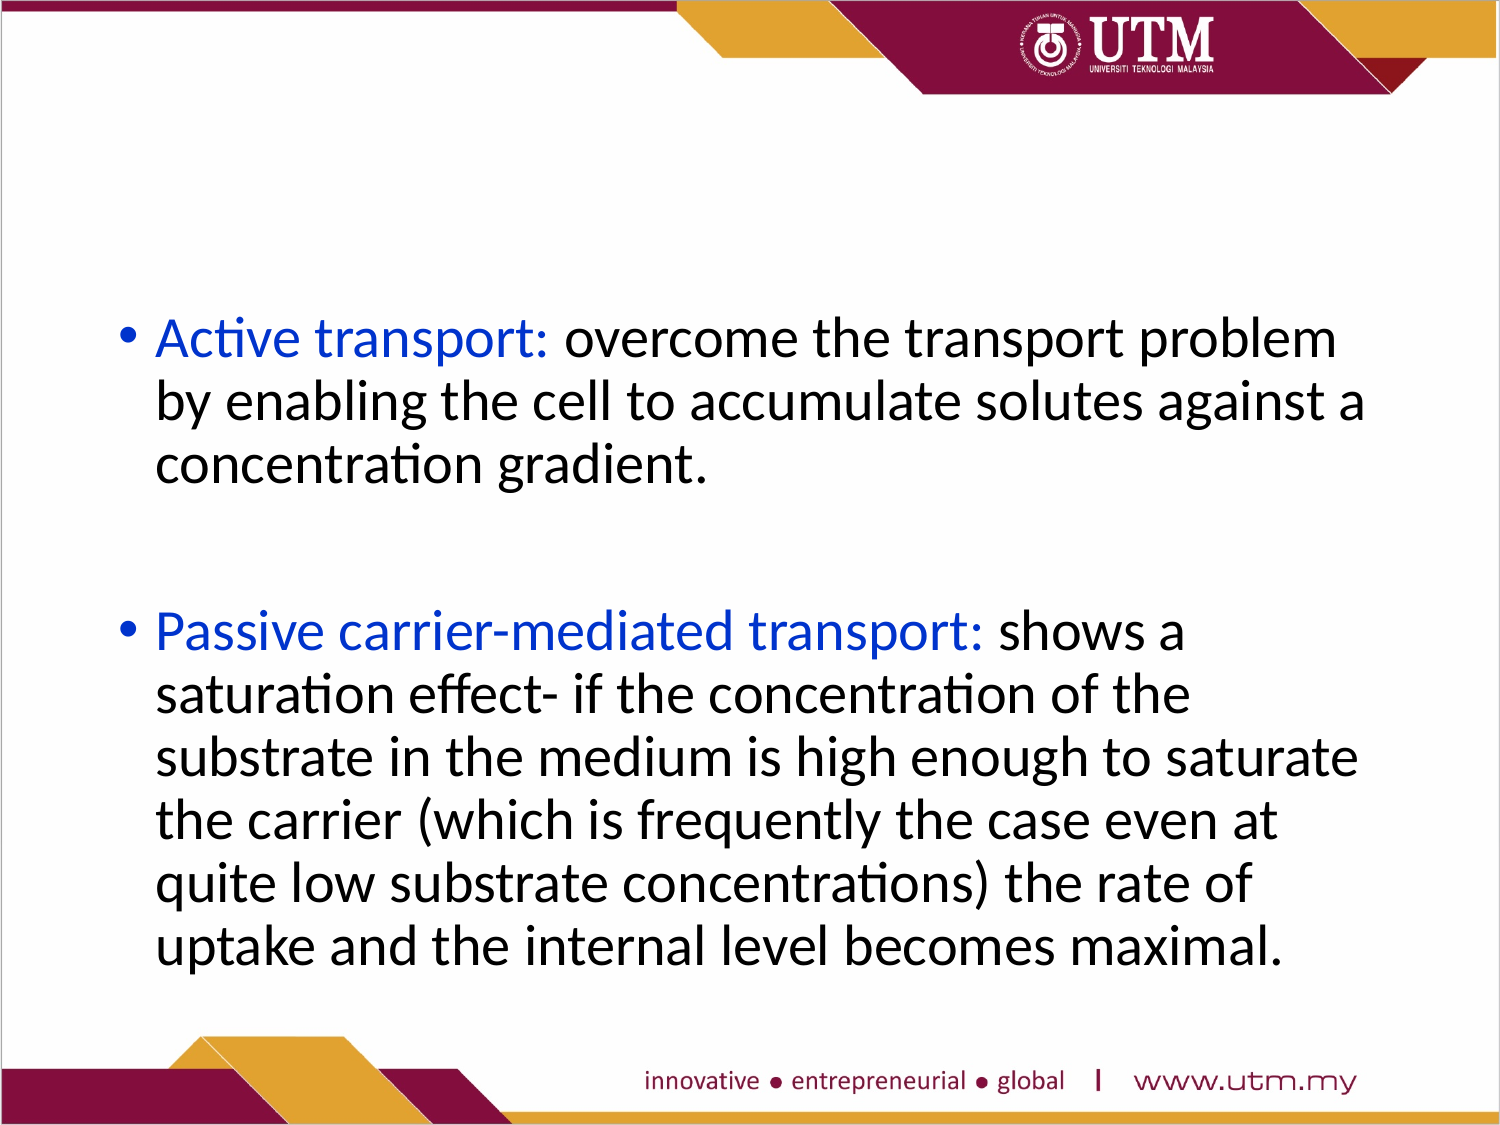

#
Active transport: overcome the transport problem by enabling the cell to accumulate solutes against a concentration gradient.

Passive carrier-mediated transport: shows a saturation effect- if the concentration of the substrate in the medium is high enough to saturate the carrier (which is frequently the case even at quite low substrate concentrations) the rate of uptake and the internal level becomes maximal.